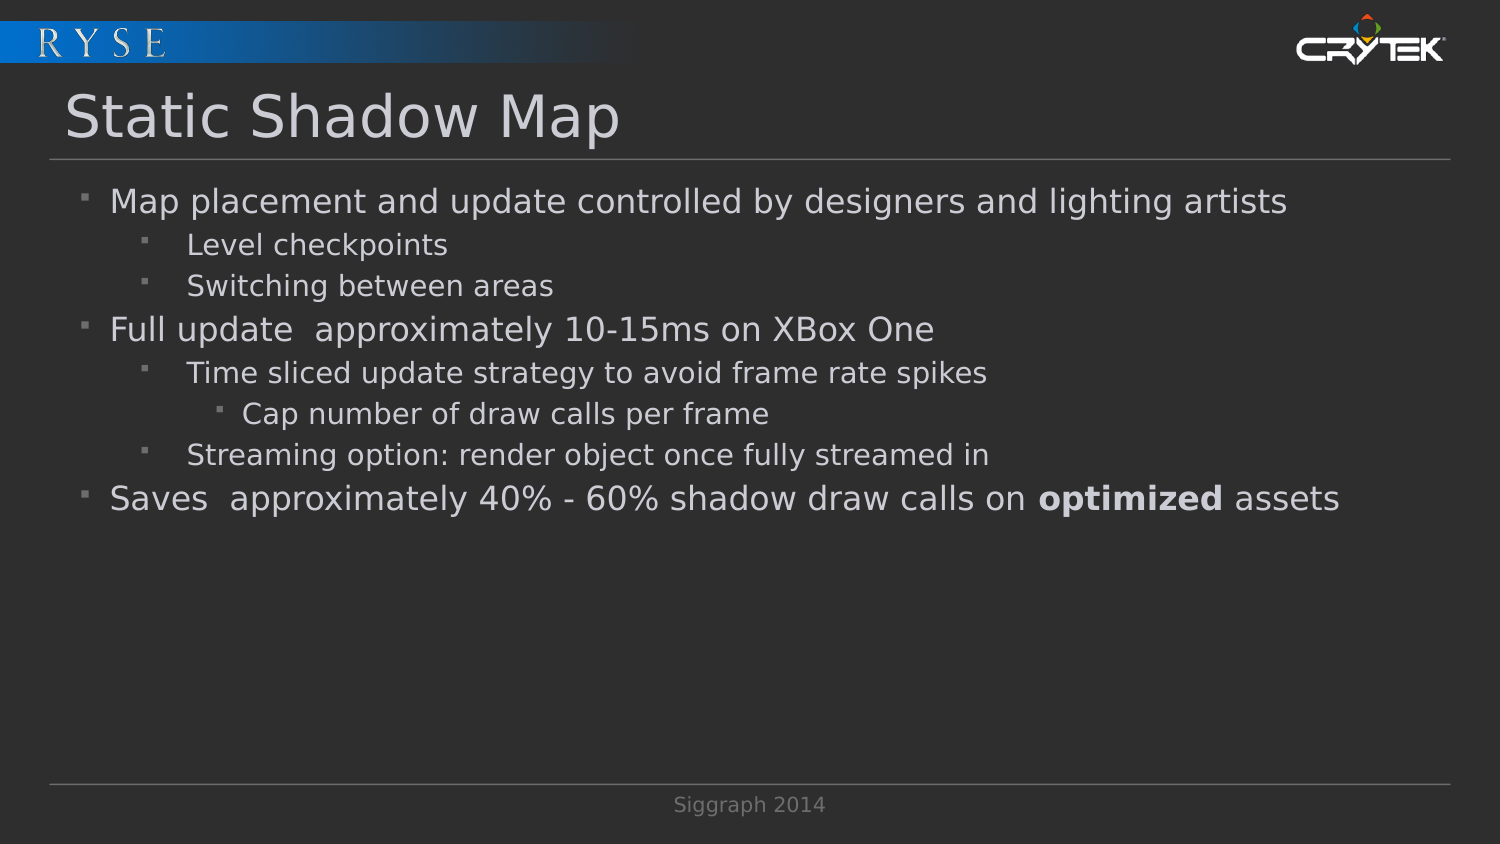

# Static Shadow Map
Map placement and update controlled by designers and lighting artists
Level checkpoints
Switching between areas
Full update  approximately 10-15ms on XBox One
Time sliced update strategy to avoid frame rate spikes
Cap number of draw calls per frame
Streaming option: render object once fully streamed in
Saves  approximately 40% - 60% shadow draw calls on optimized assets